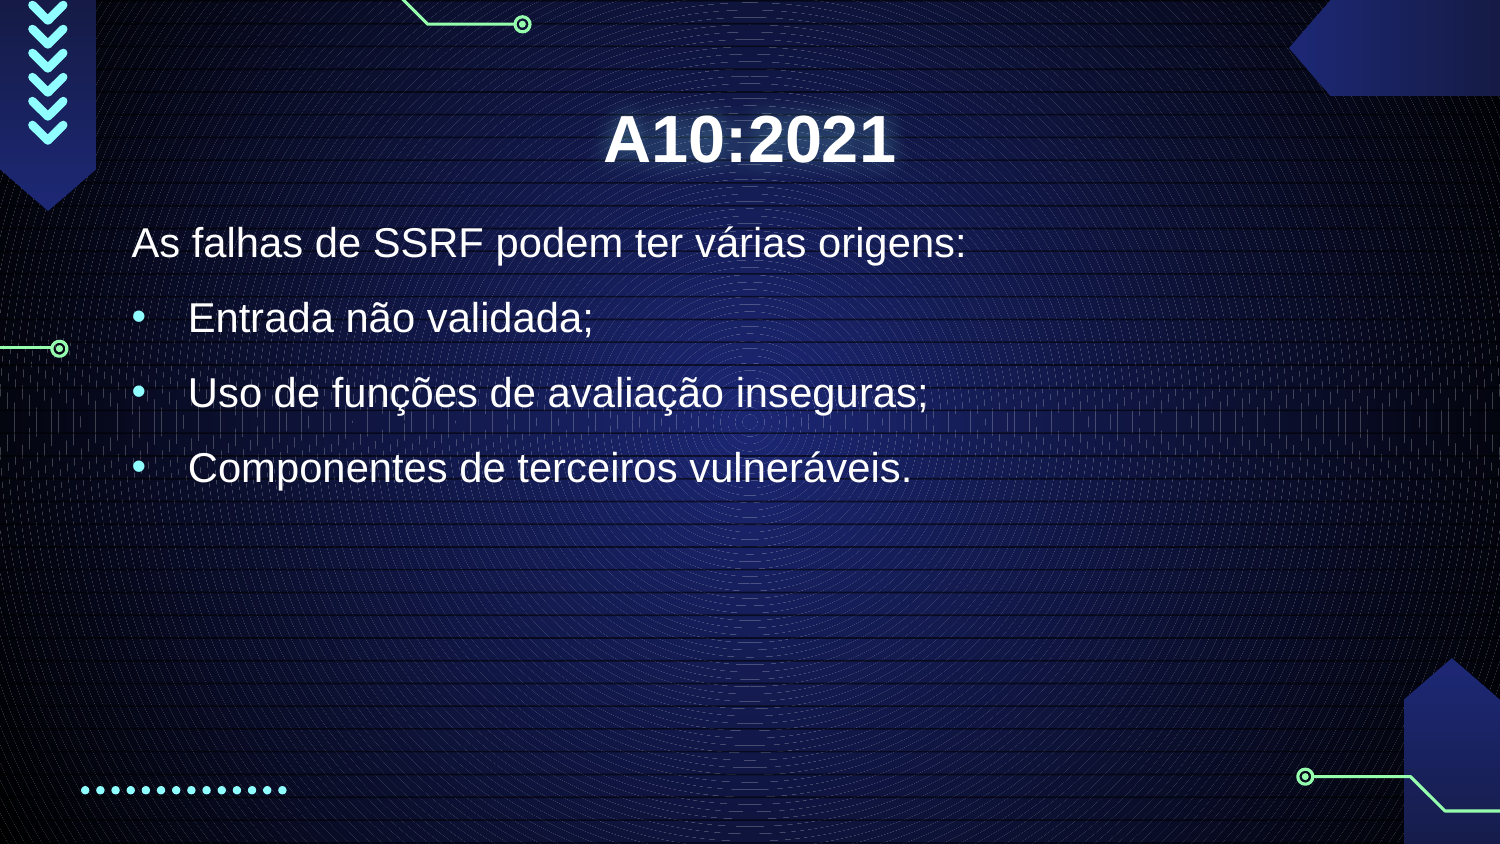

# A10:2021
As falhas de SSRF podem ter várias origens:
Entrada não validada;
Uso de funções de avaliação inseguras;
Componentes de terceiros vulneráveis.